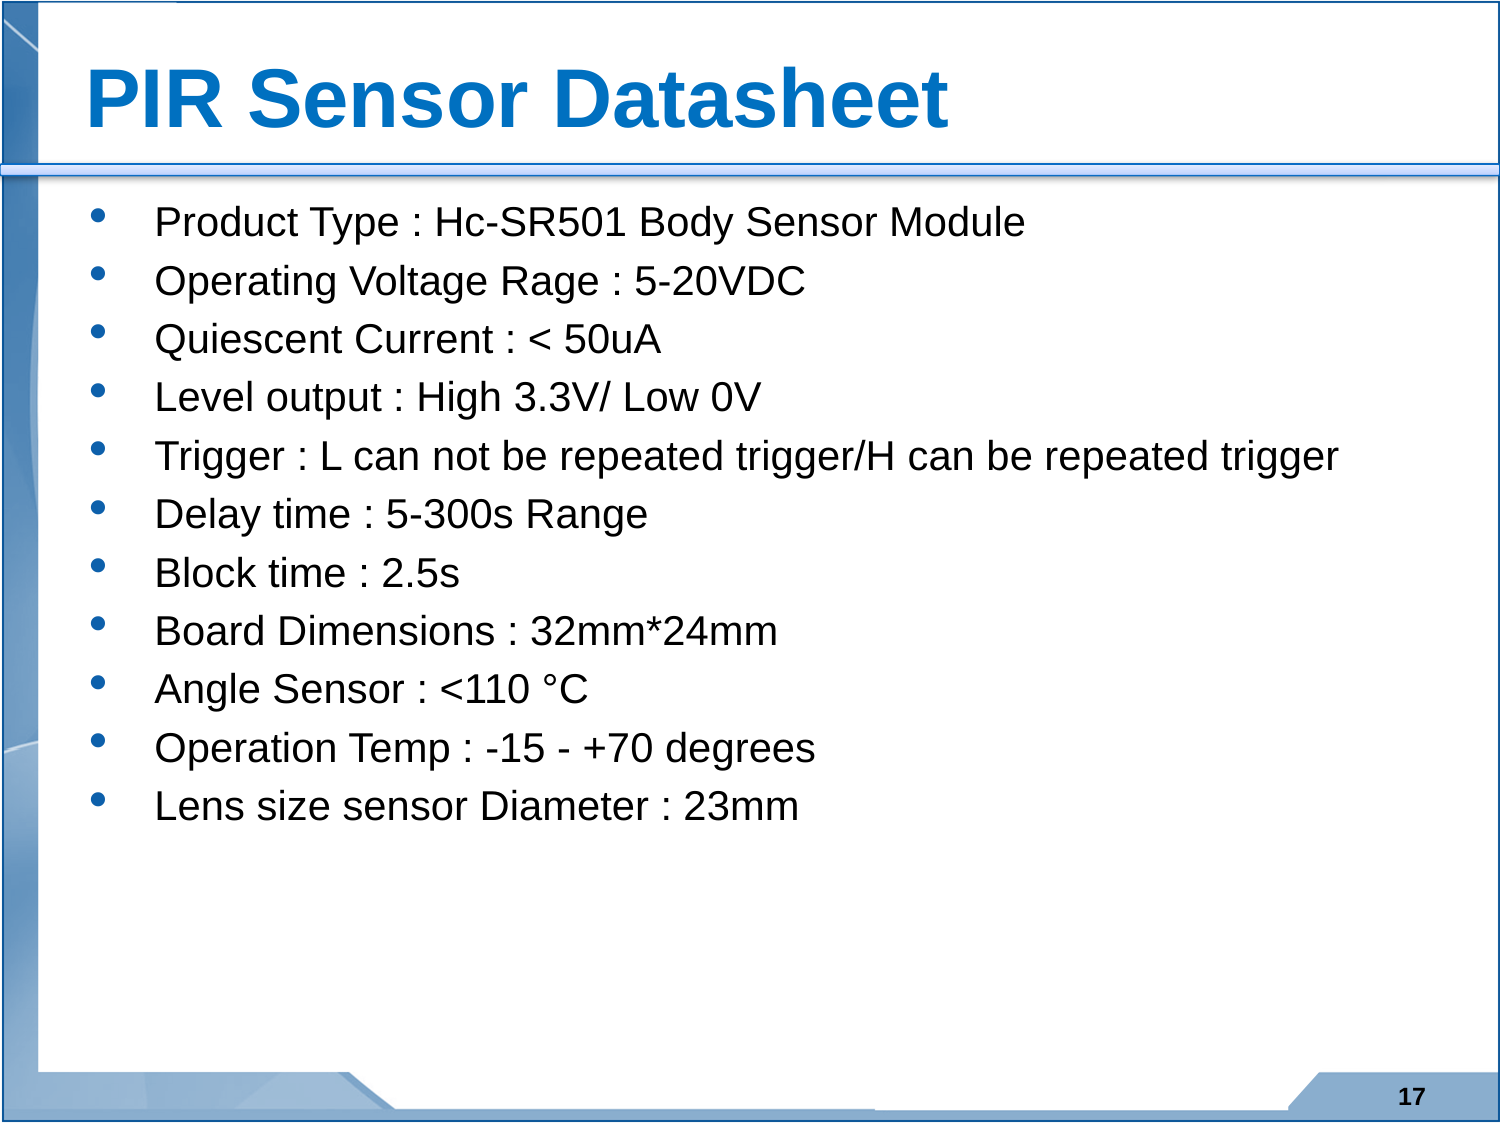

# PIR Sensor Datasheet
Product Type : Hc-SR501 Body Sensor Module
Operating Voltage Rage : 5-20VDC
Quiescent Current : < 50uA
Level output : High 3.3V/ Low 0V
Trigger : L can not be repeated trigger/H can be repeated trigger
Delay time : 5-300s Range
Block time : 2.5s
Board Dimensions : 32mm*24mm
Angle Sensor : <110 °C
Operation Temp : -15 - +70 degrees
Lens size sensor Diameter : 23mm
17